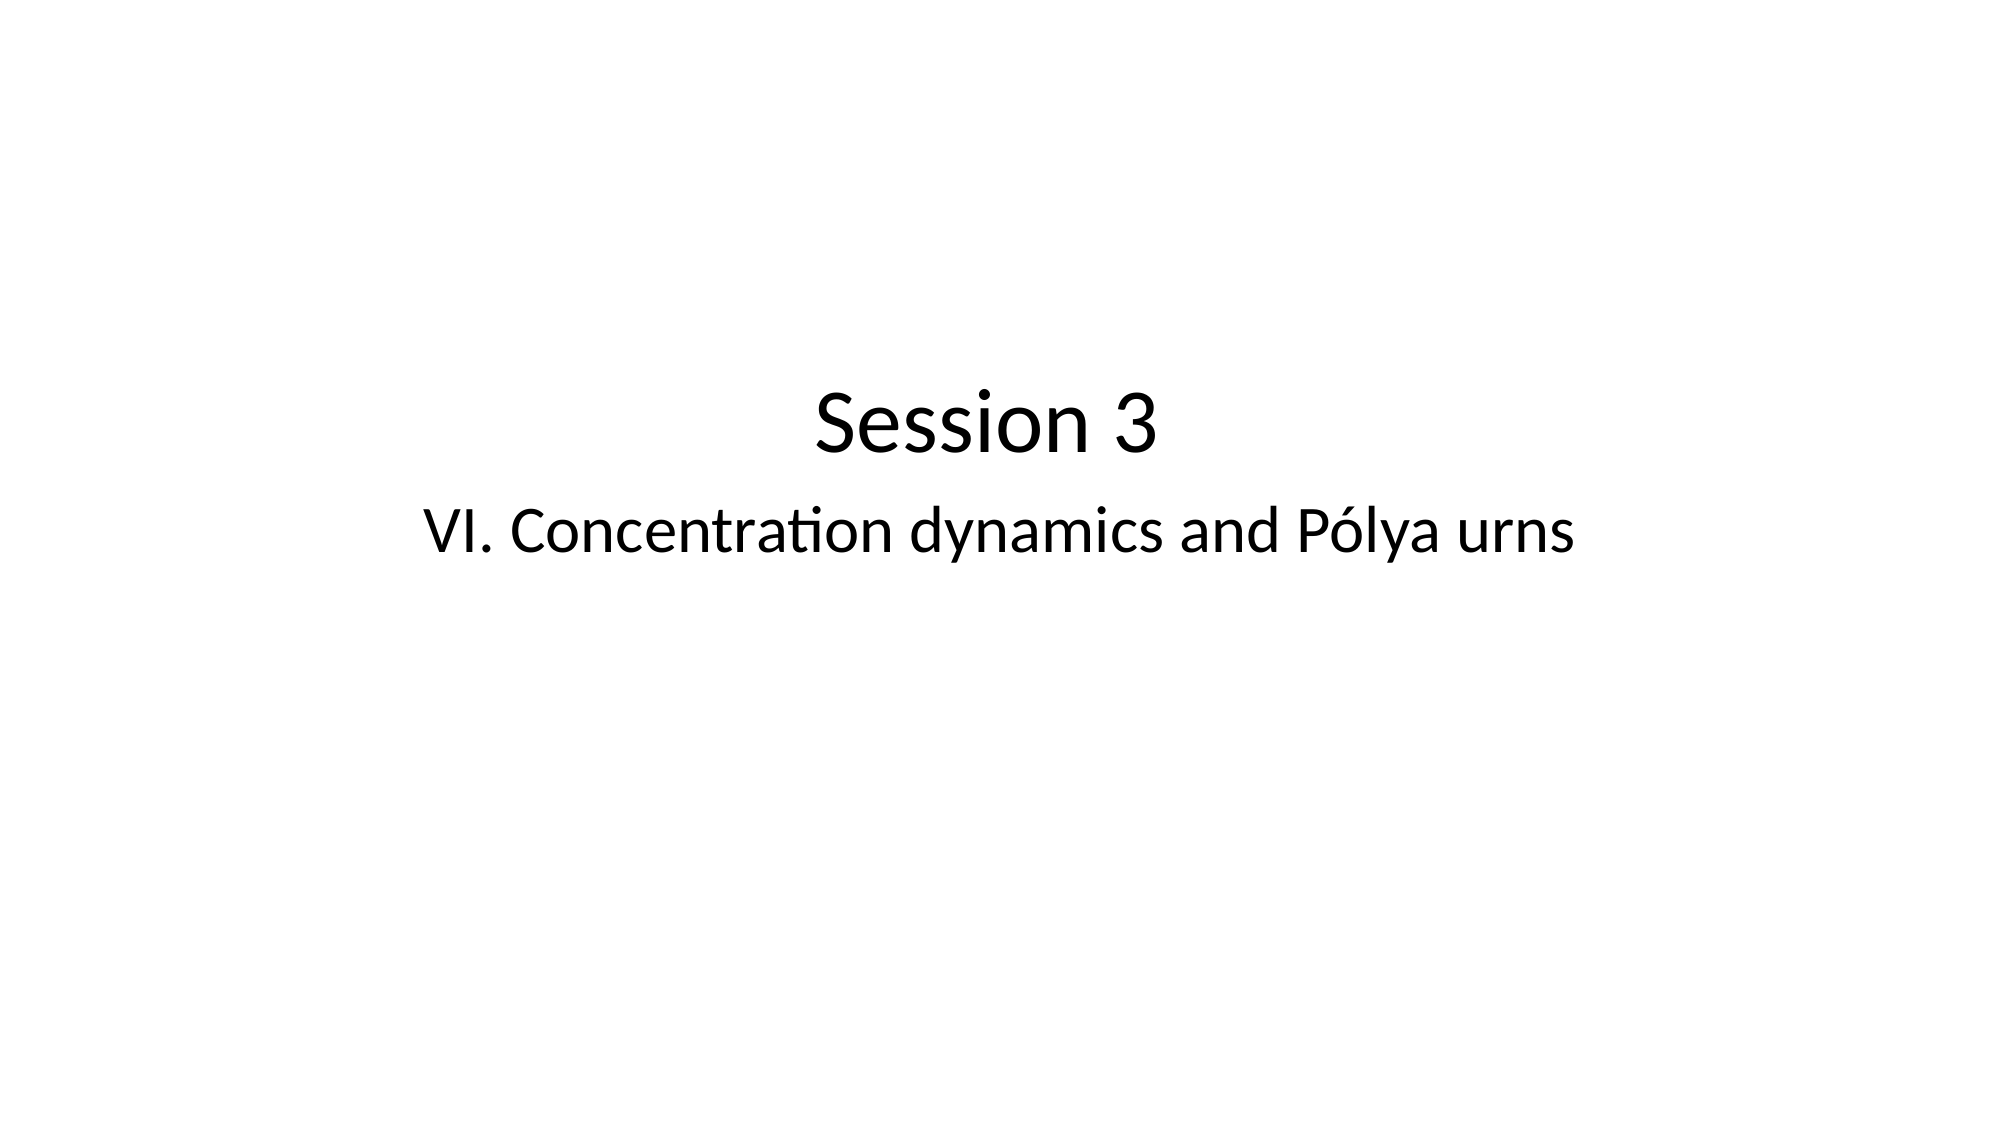

# Session 3
VI. Concentration dynamics and Pólya urns